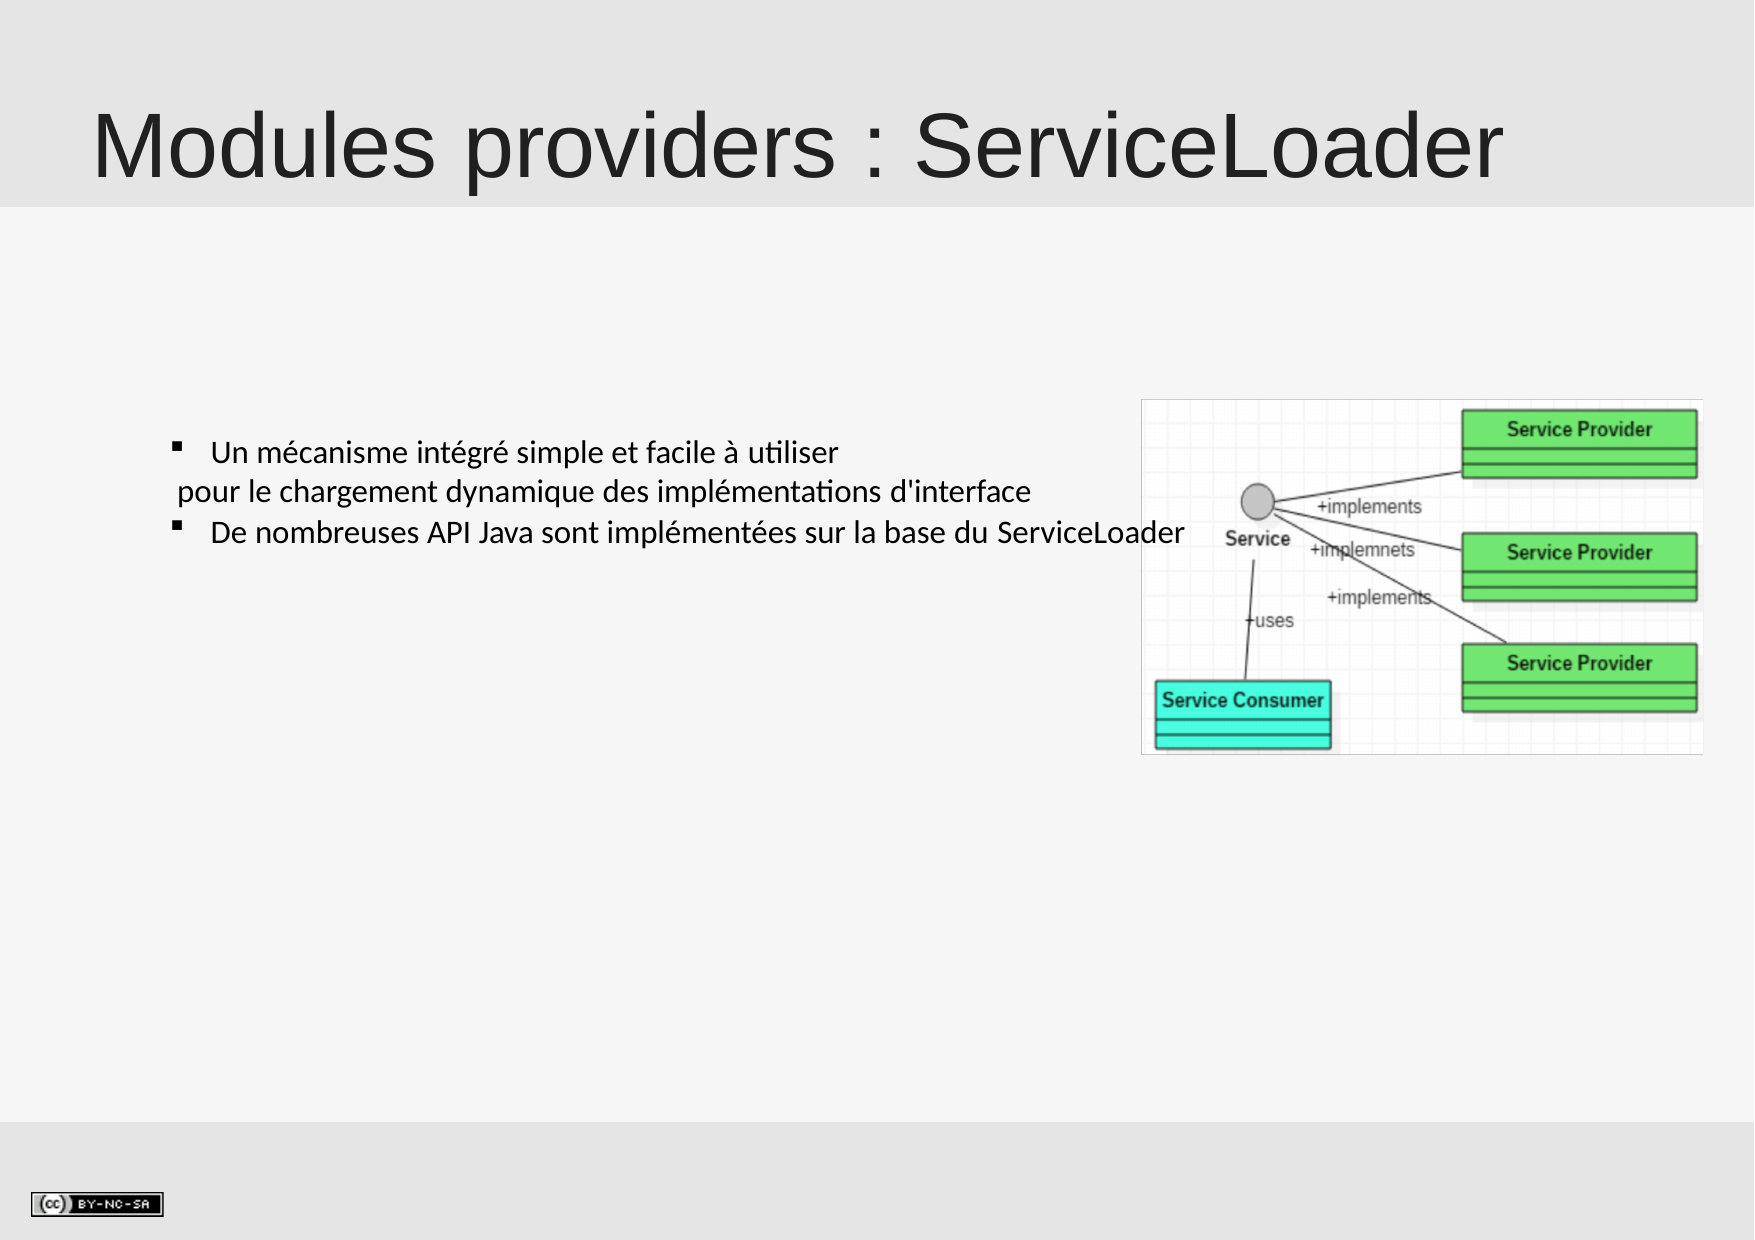

# Modules providers : ServiceLoader

Un mécanisme intégré simple et facile à utiliser
pour le chargement dynamique des implémentations d'interface
De nombreuses API Java sont implémentées sur la base du ServiceLoader